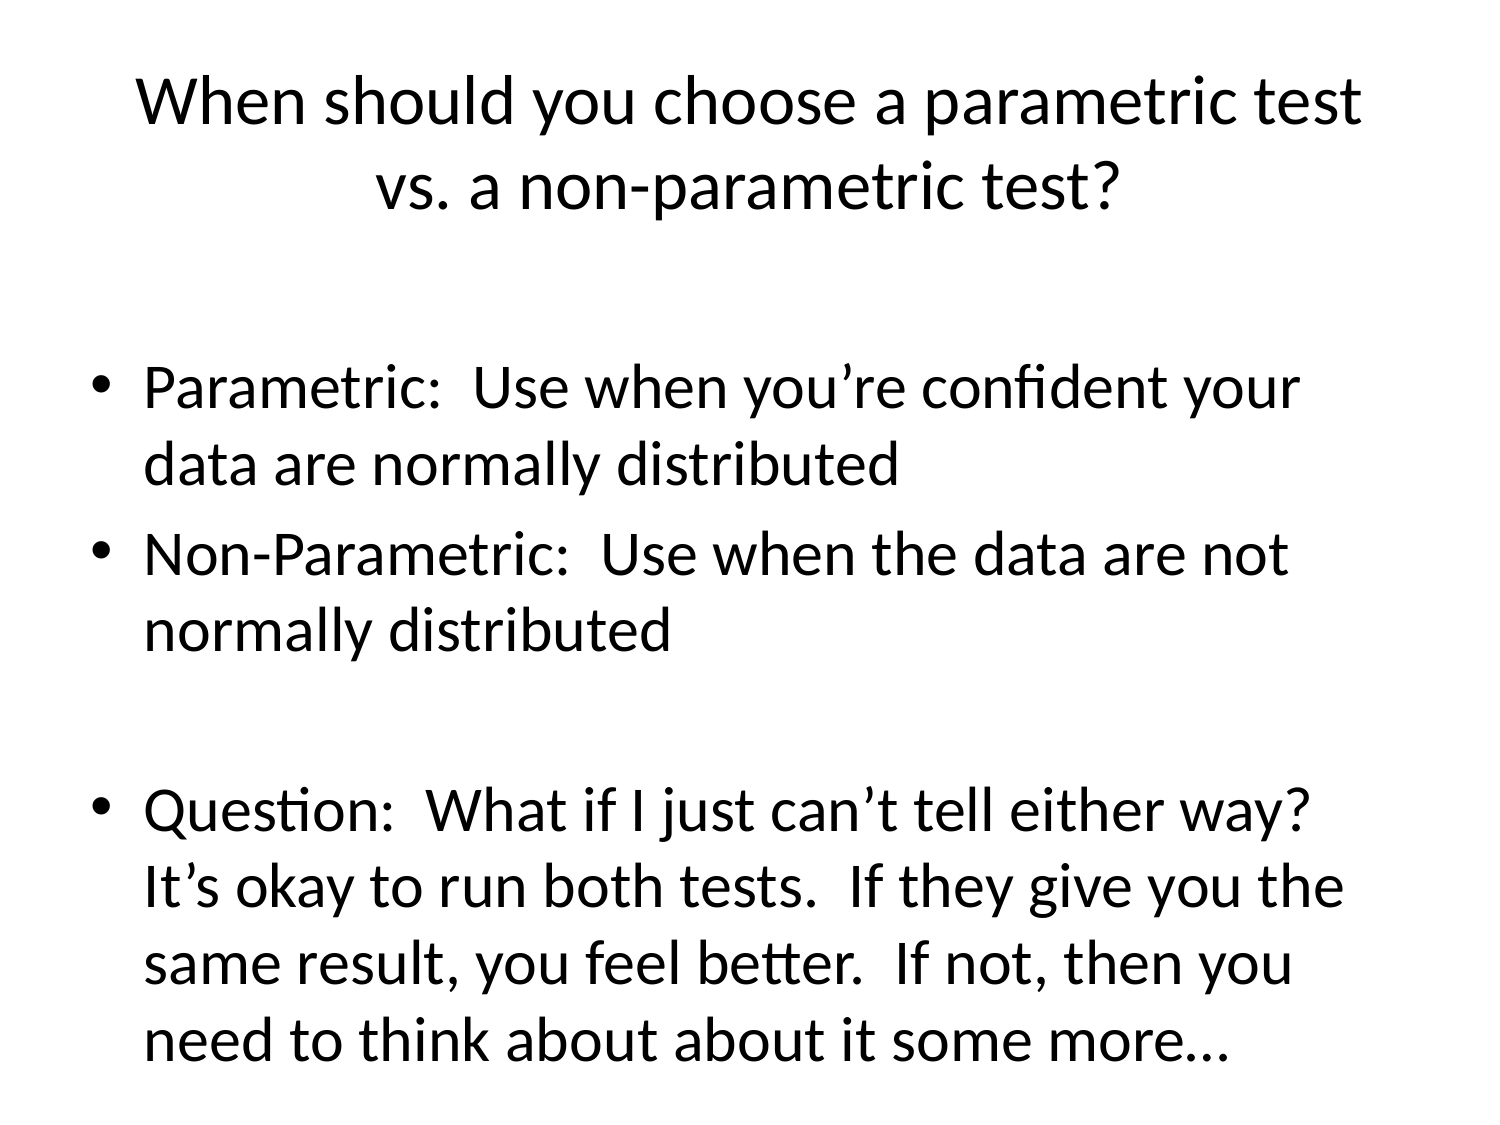

# When should you choose a parametric test vs. a non-parametric test?
Parametric:  Use when you’re confident your data are normally distributed
Non-Parametric:  Use when the data are not normally distributed

Question:  What if I just can’t tell either way?  It’s okay to run both tests.  If they give you the same result, you feel better.  If not, then you need to think about about it some more…